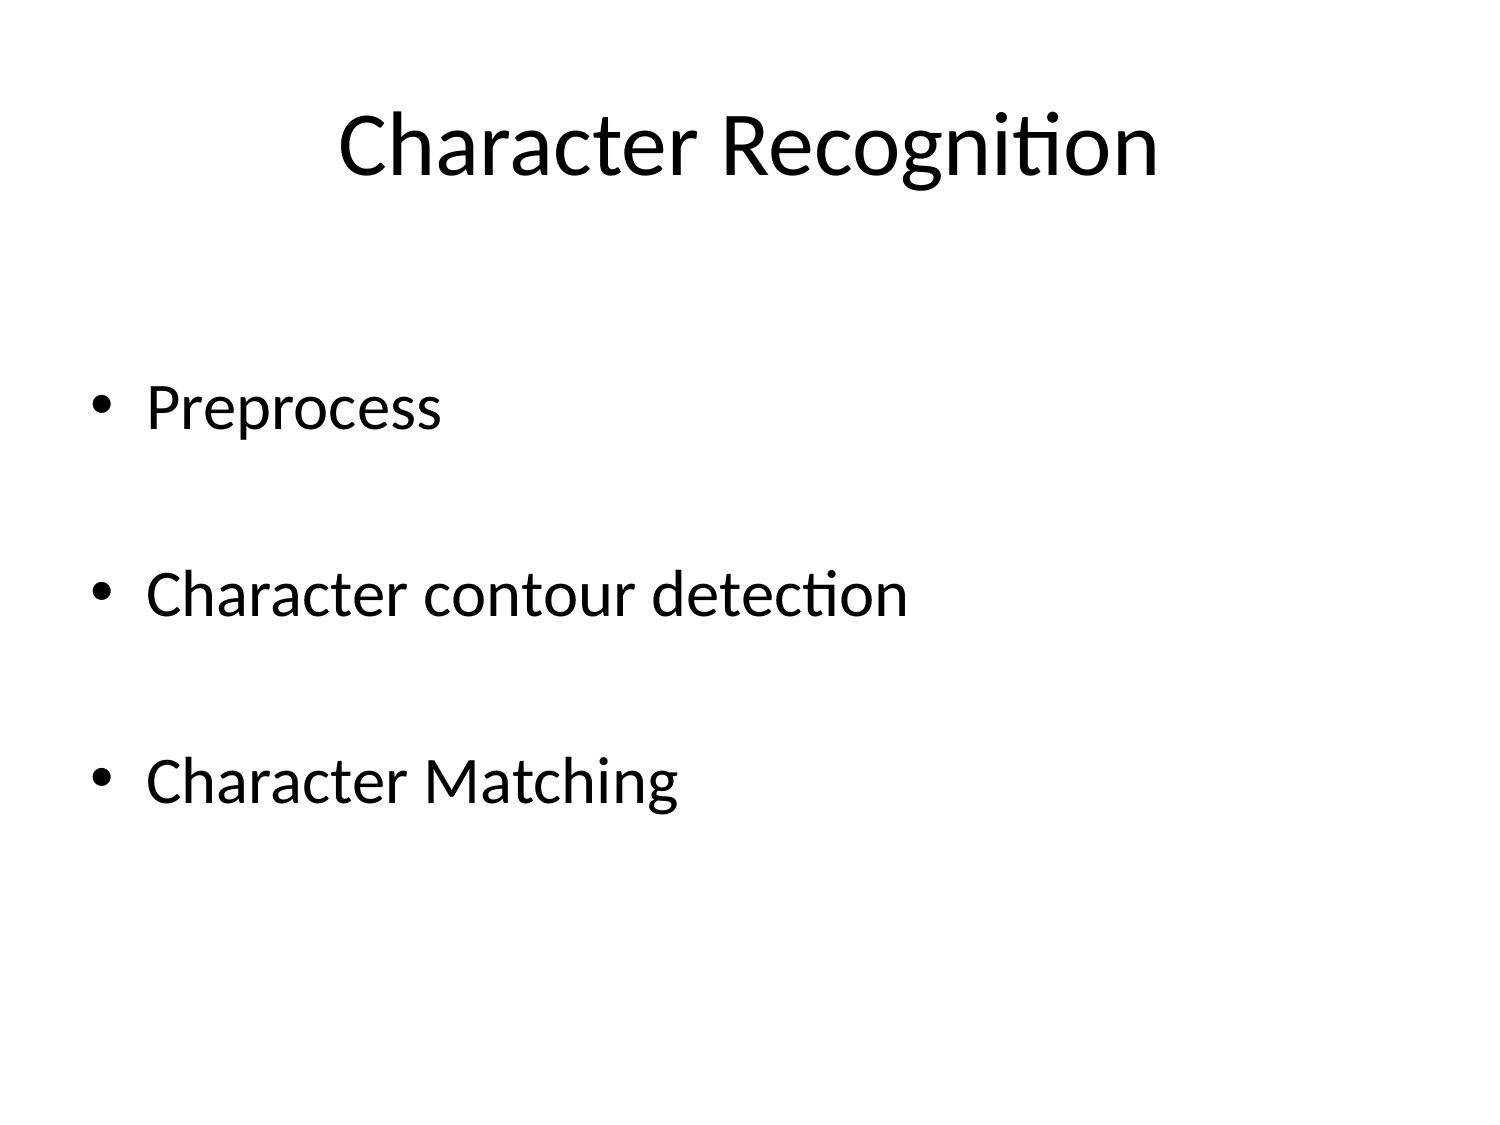

# Character Recognition

Preprocess

Character contour detection

Character Matching